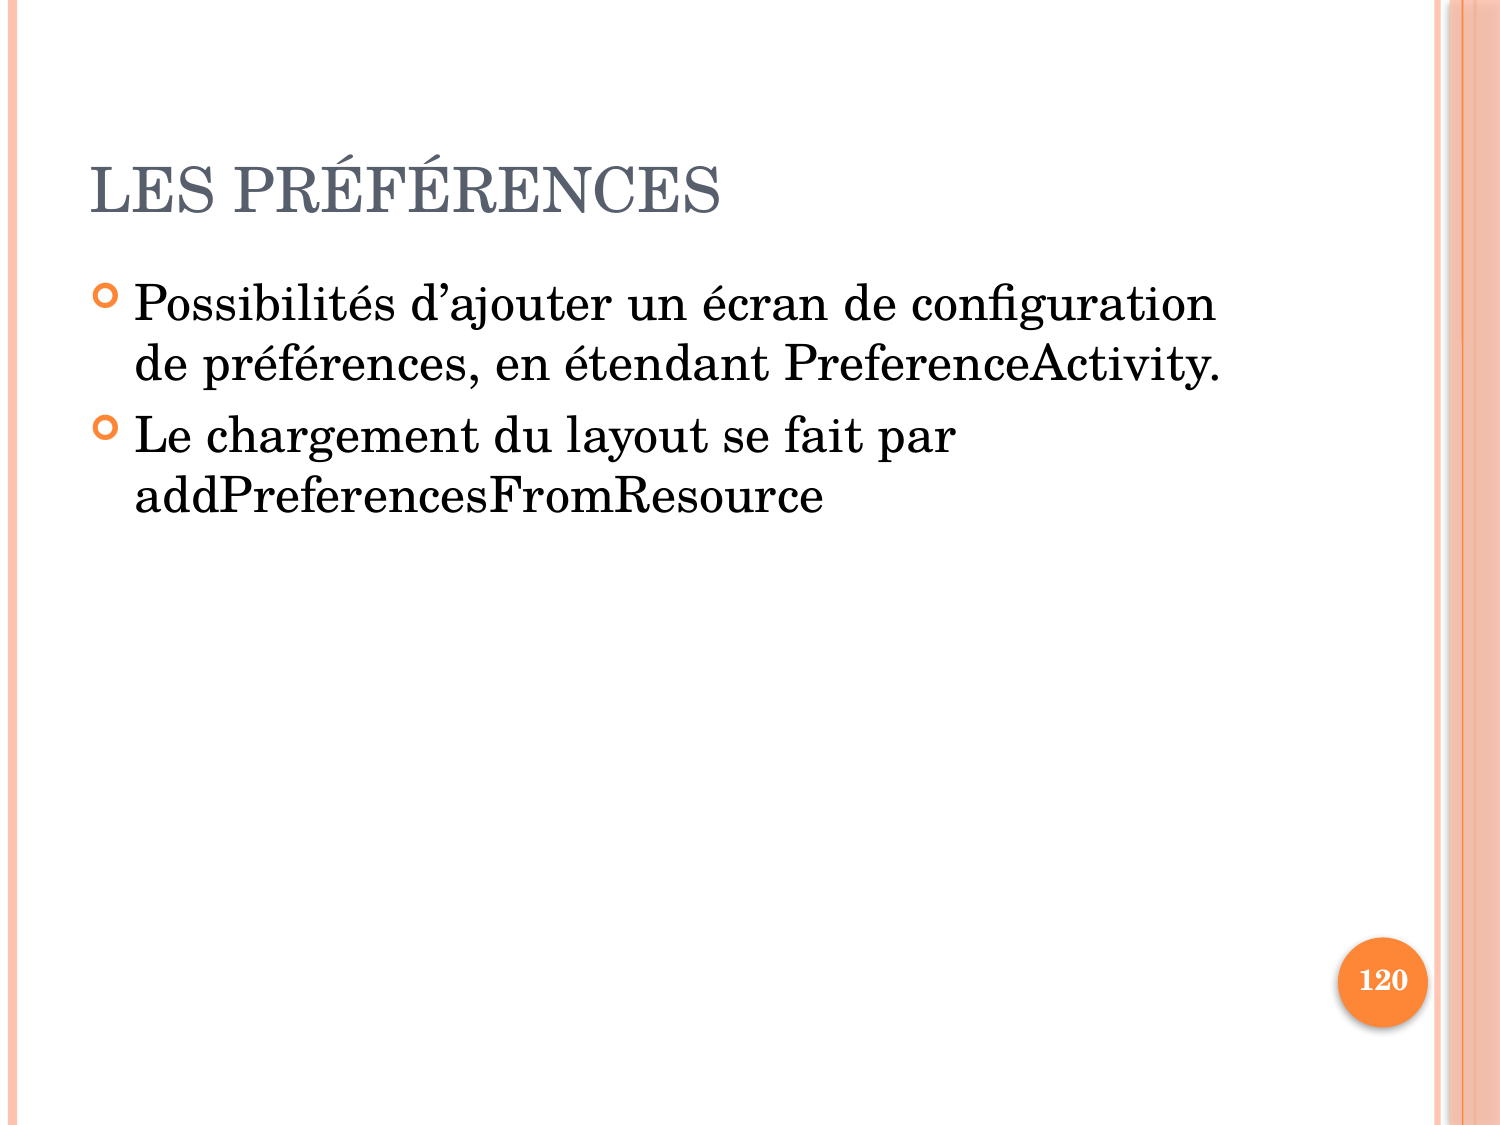

# Les préférences
Possibilités d’ajouter un écran de configuration de préférences, en étendant PreferenceActivity.
Le chargement du layout se fait par addPreferencesFromResource
120